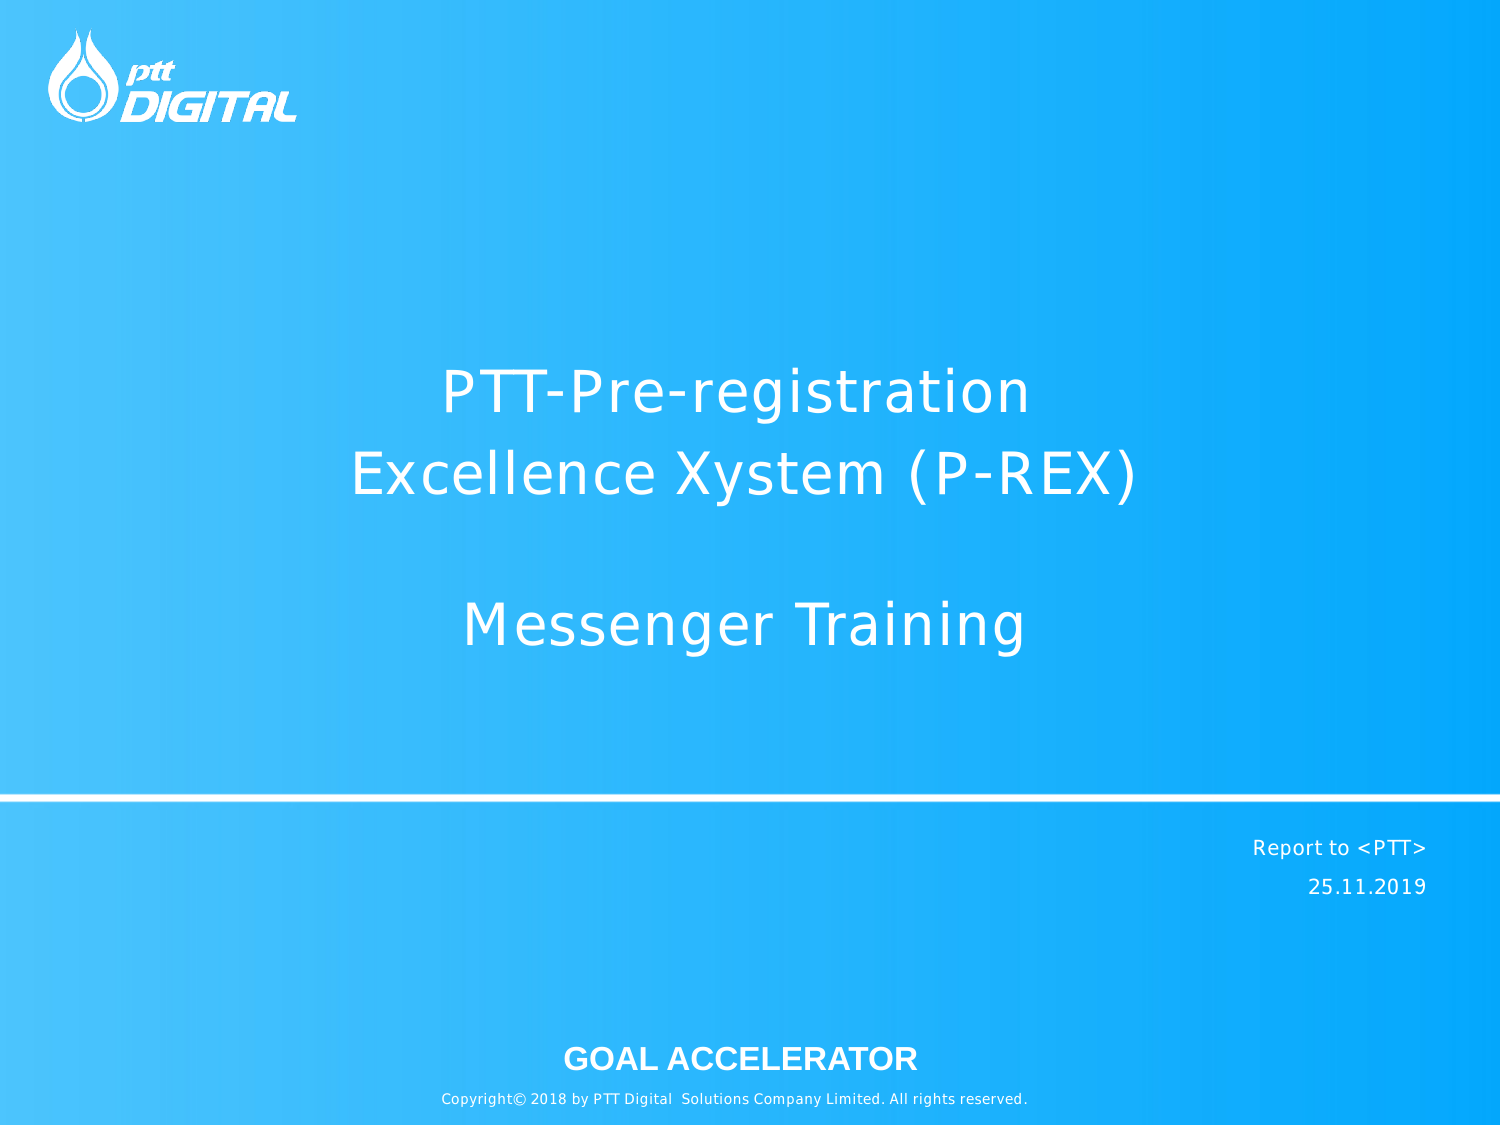

PTT-Pre-registration
Excellence Xystem (P-REX)
Messenger Training
Report to <PTT>
25.11.2019